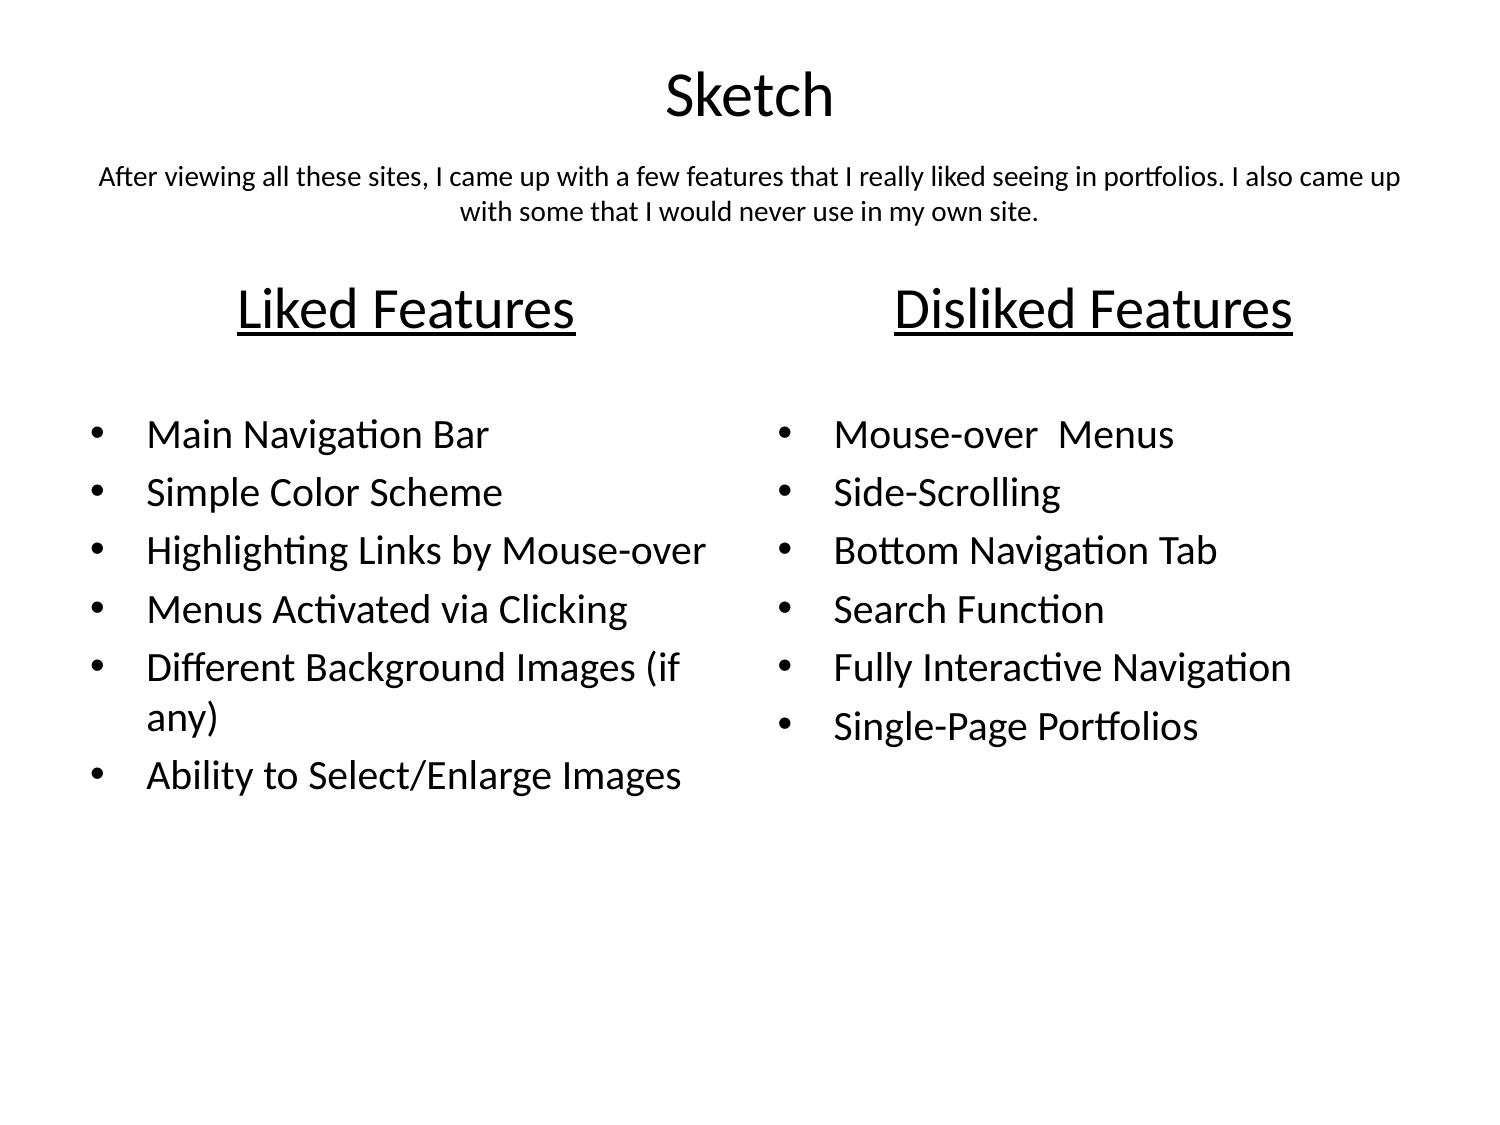

# Sketch
After viewing all these sites, I came up with a few features that I really liked seeing in portfolios. I also came up with some that I would never use in my own site.
Liked Features

Main Navigation Bar
Simple Color Scheme
Highlighting Links by Mouse-over
Menus Activated via Clicking
Different Background Images (if any)
Ability to Select/Enlarge Images
Disliked Features

Mouse-over  Menus
Side-Scrolling
Bottom Navigation Tab
Search Function
Fully Interactive Navigation
Single-Page Portfolios